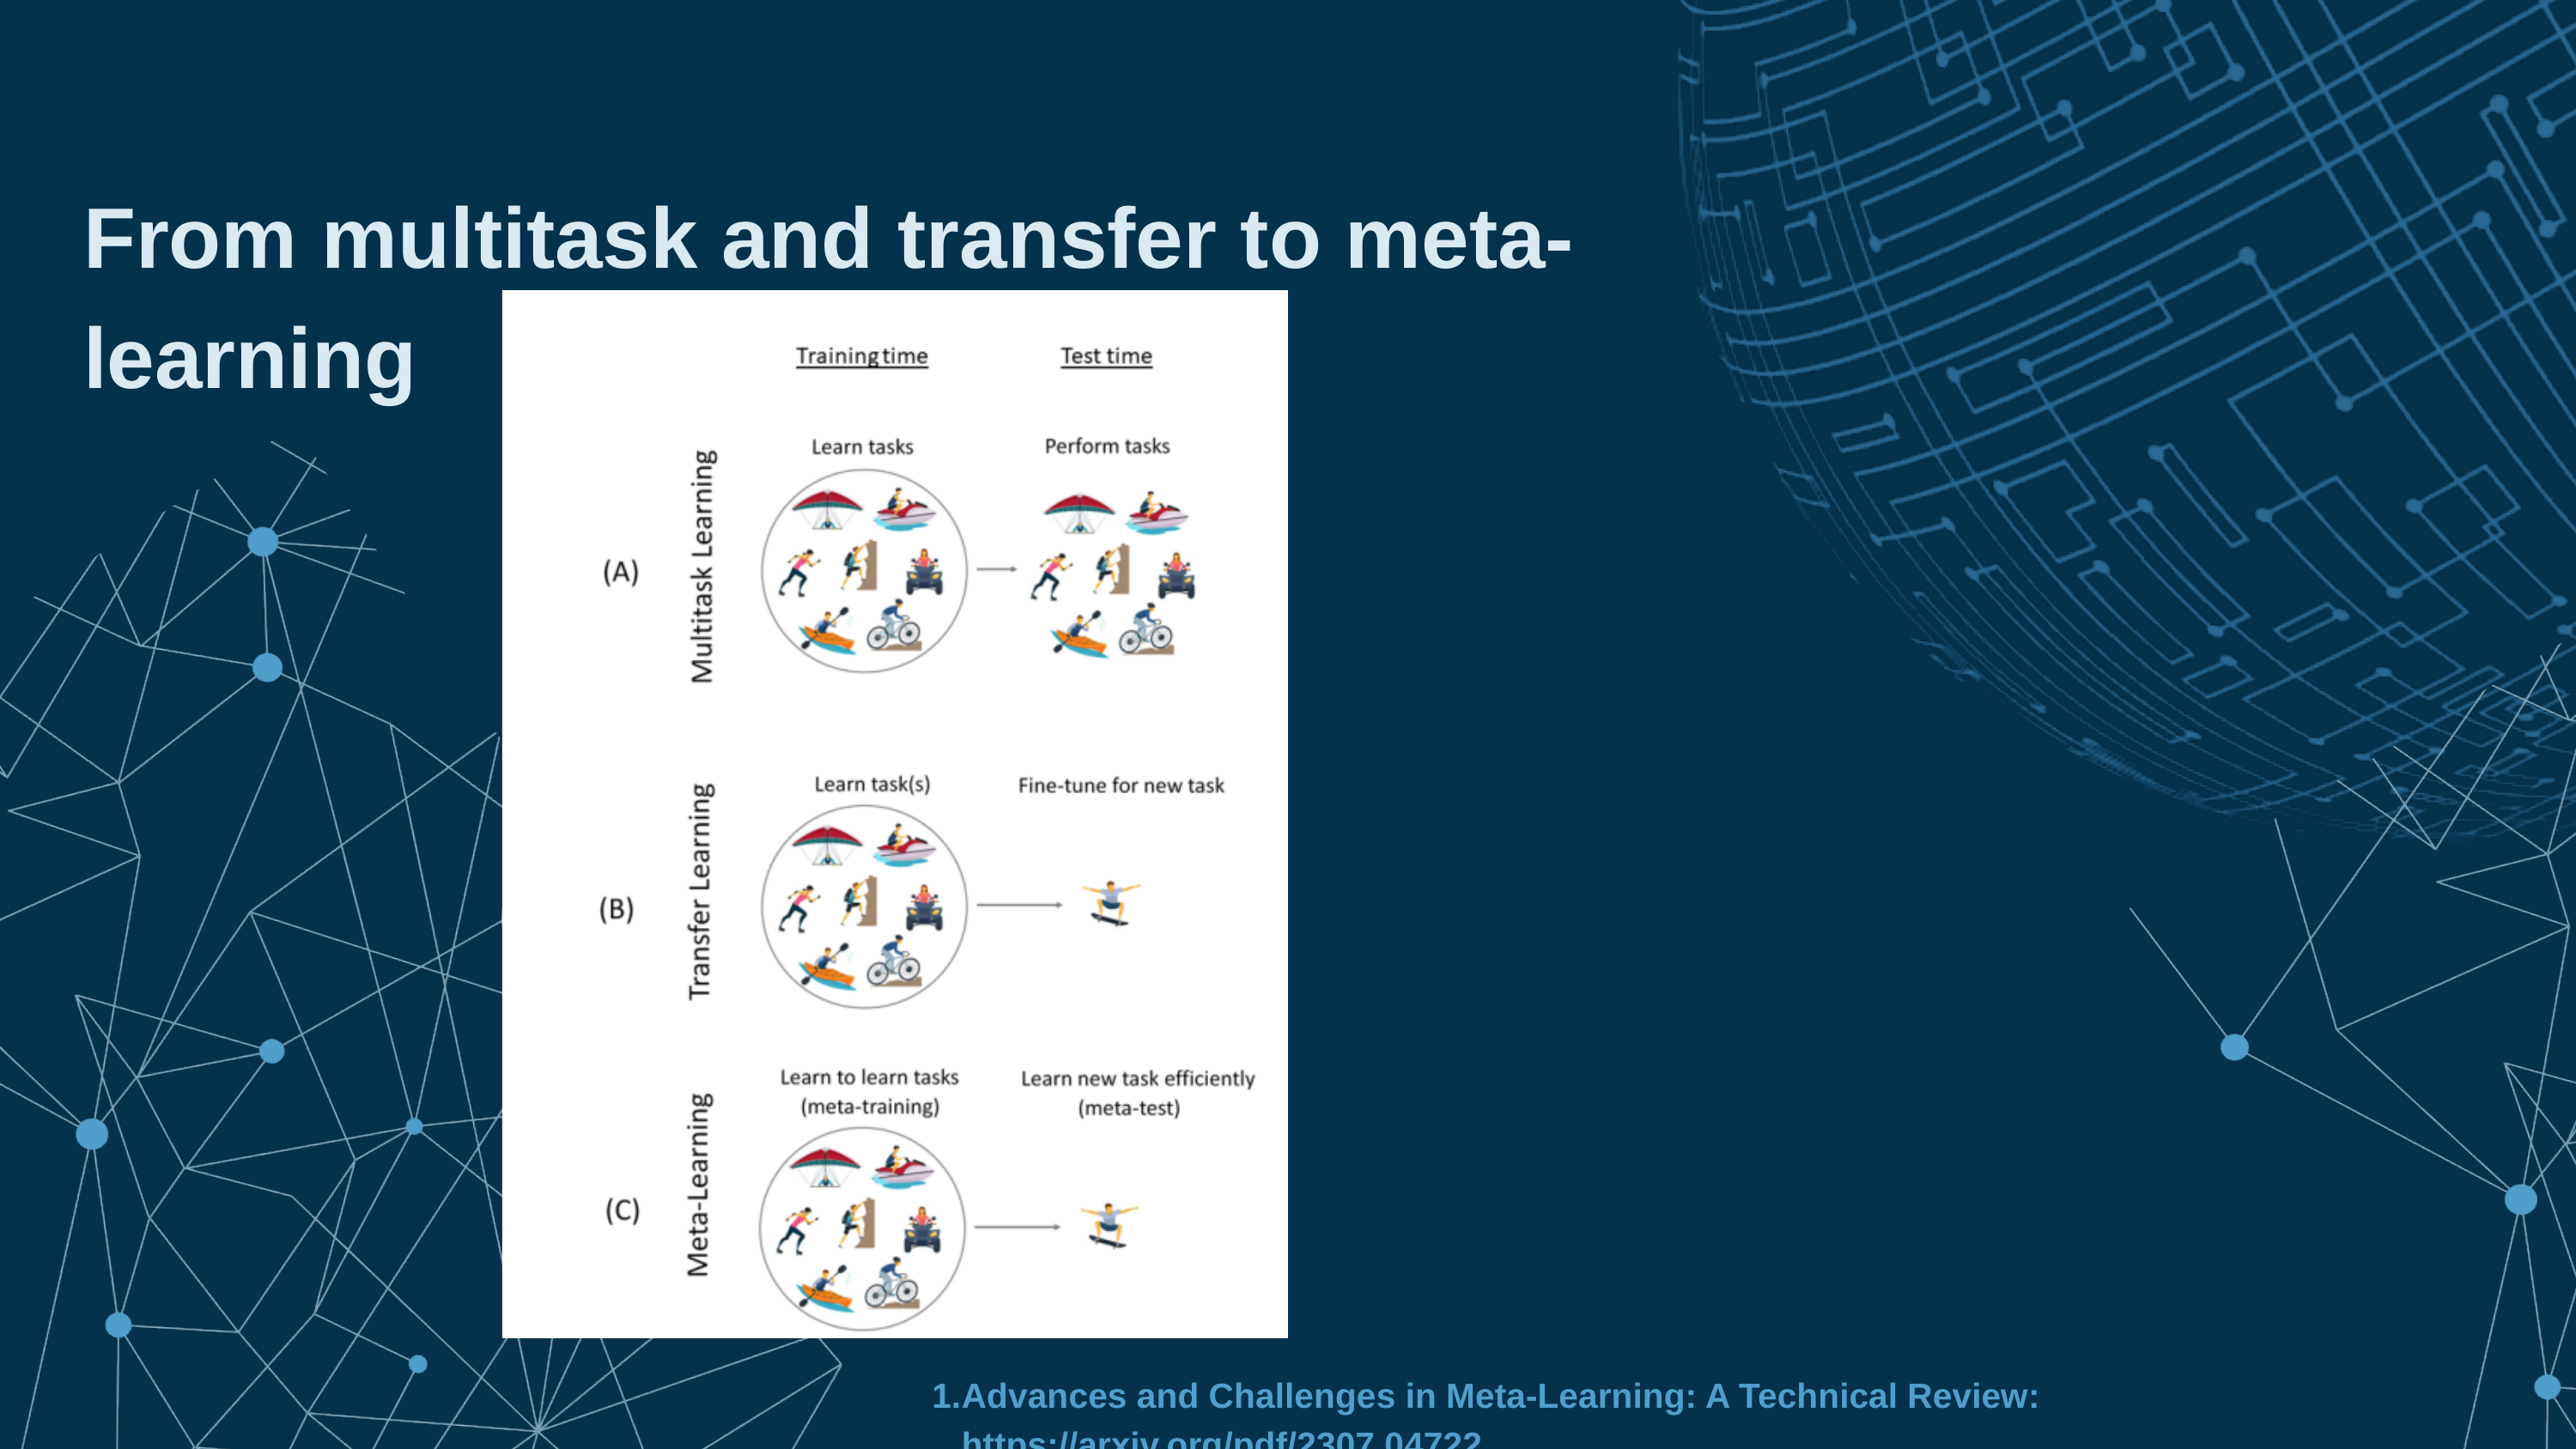

From multitask and transfer to meta-learning

Advances and Challenges in Meta-Learning: A Technical Review:  https://arxiv.org/pdf/2307.04722